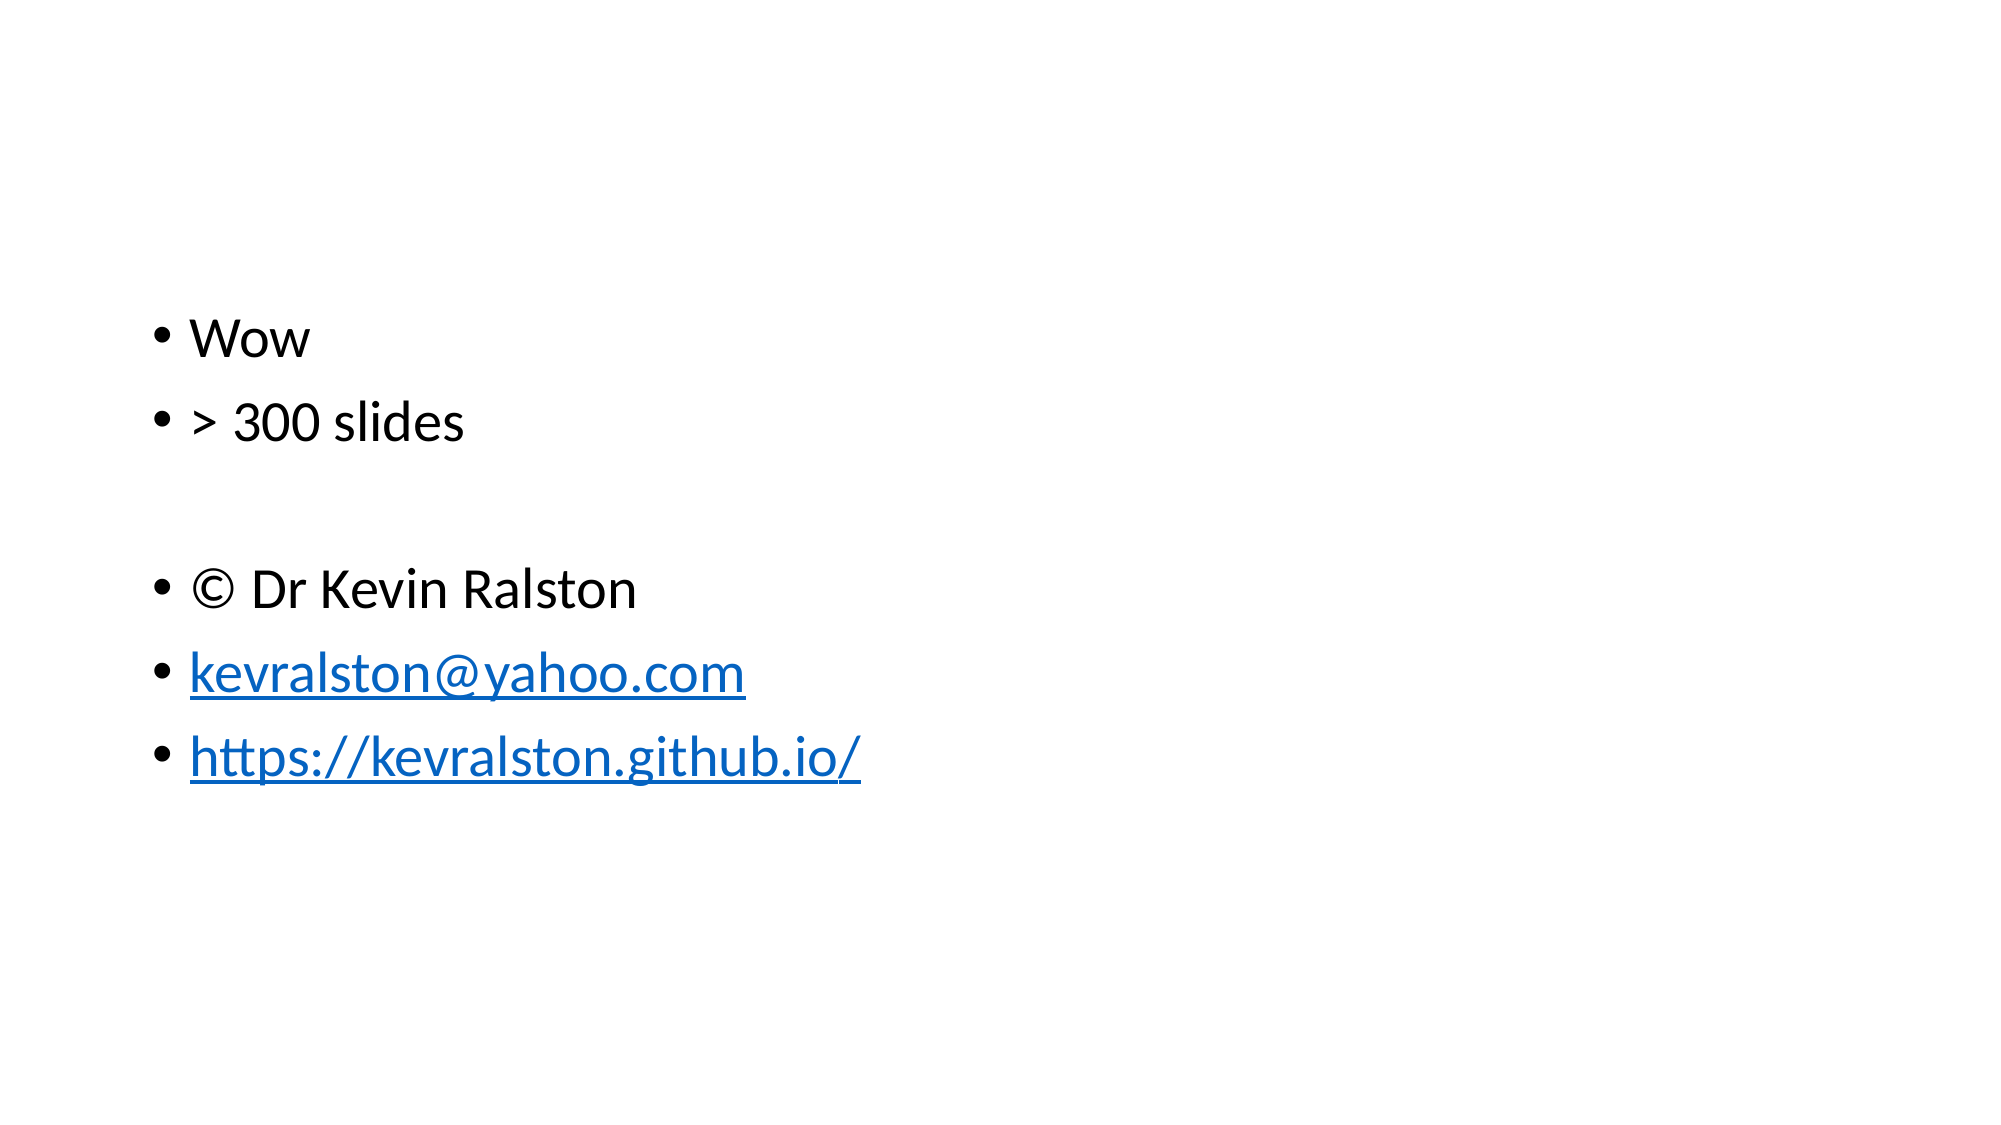

#
Wow
> 300 slides

© Dr Kevin Ralston
kevralston@yahoo.com
https://kevralston.github.io/